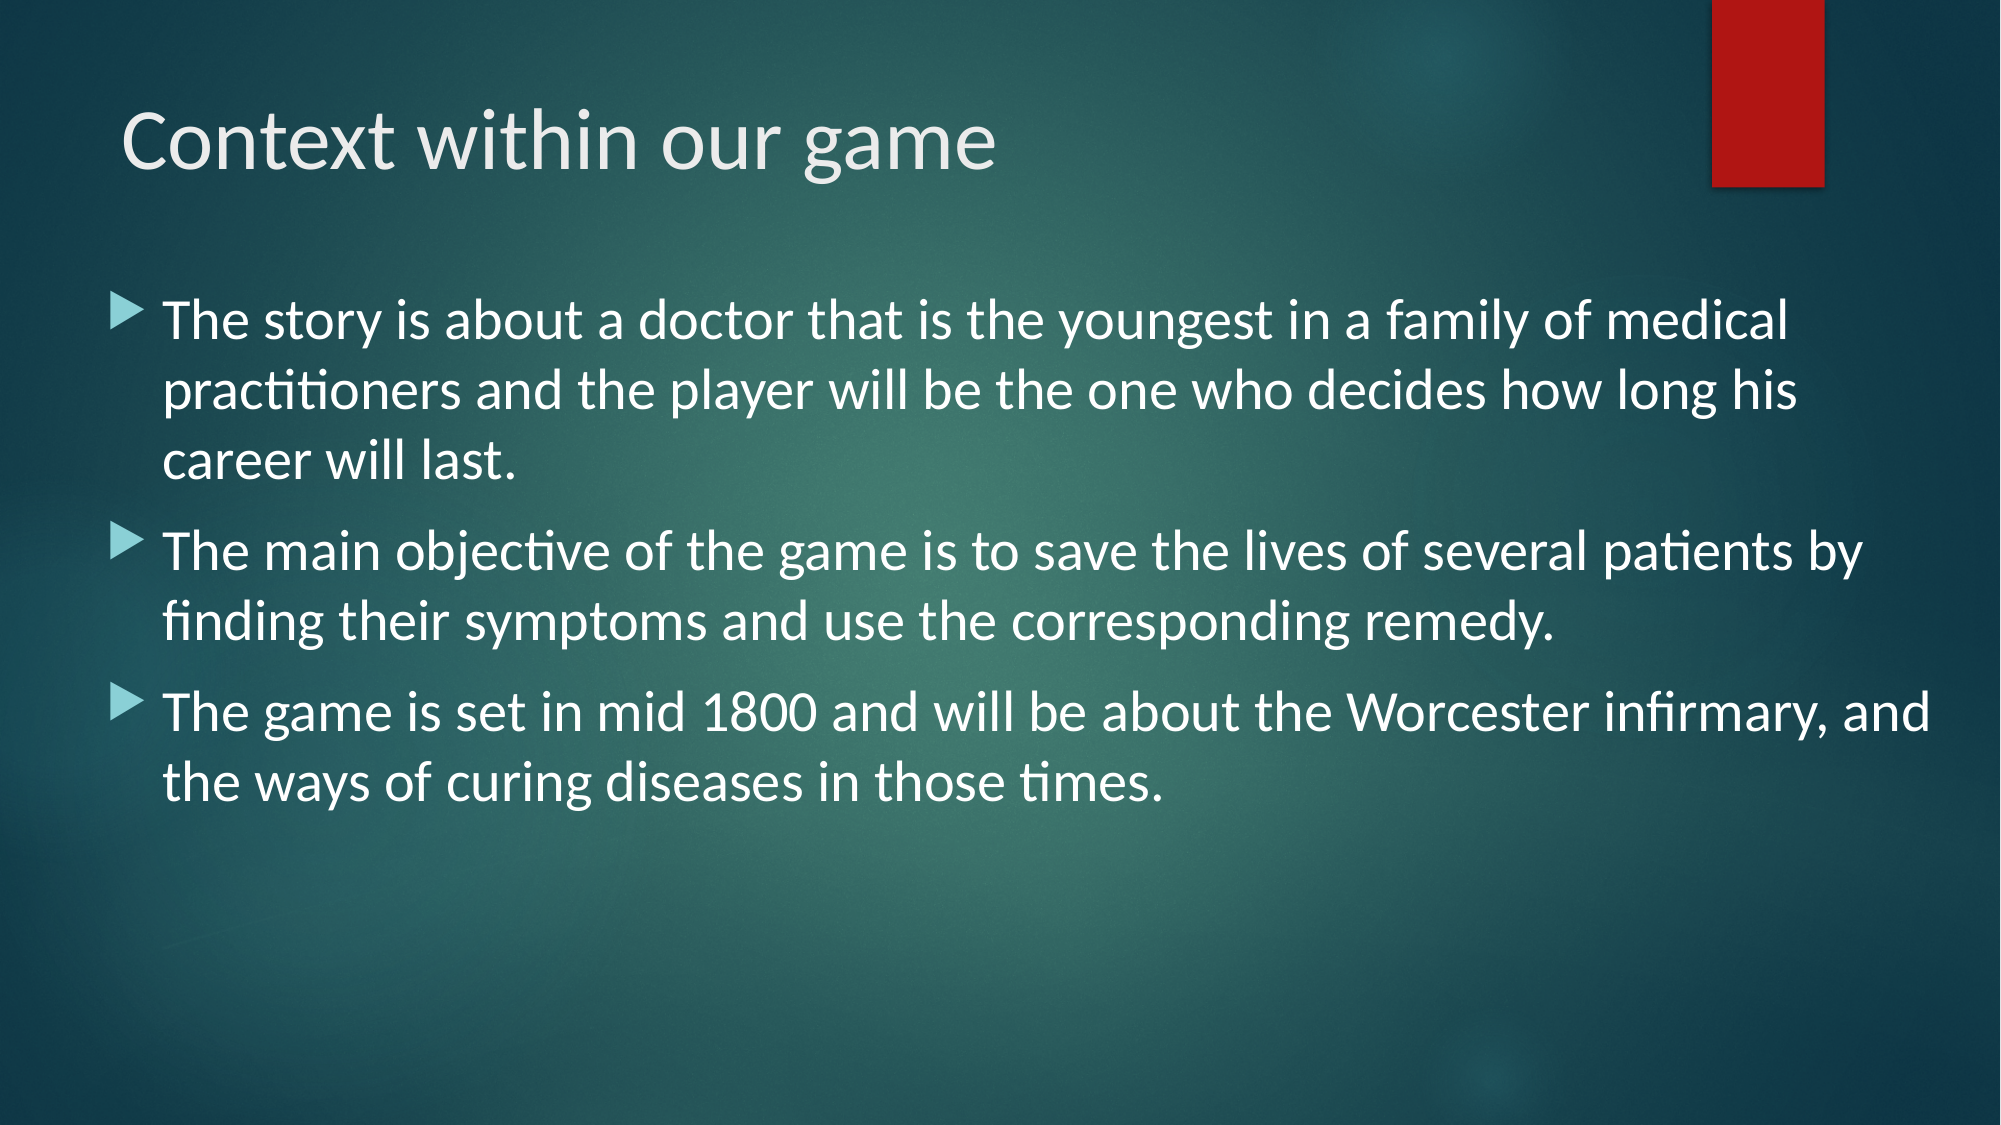

# Context within our game
The story is about a doctor that is the youngest in a family of medical practitioners and the player will be the one who decides how long his career will last.
The main objective of the game is to save the lives of several patients by finding their symptoms and use the corresponding remedy.
The game is set in mid 1800 and will be about the Worcester infirmary, and the ways of curing diseases in those times.